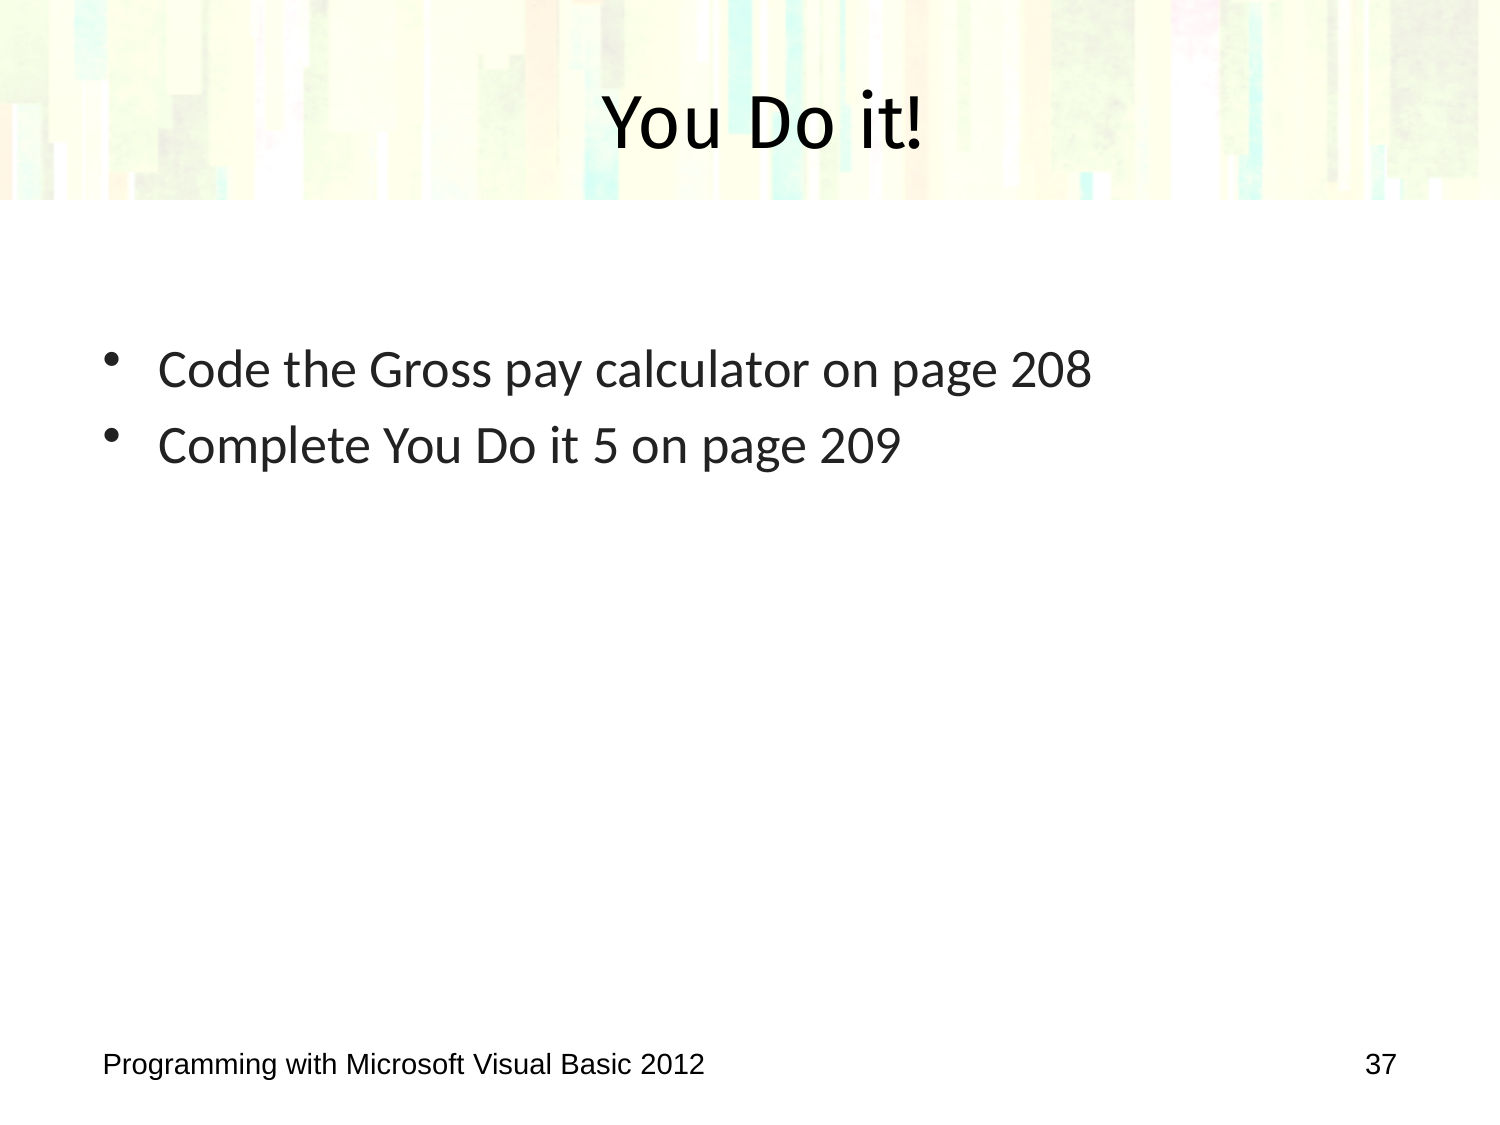

# You Do it!

Code the Gross pay calculator on page 208
Complete You Do it 5 on page 209

Programming with Microsoft Visual Basic 2012
37